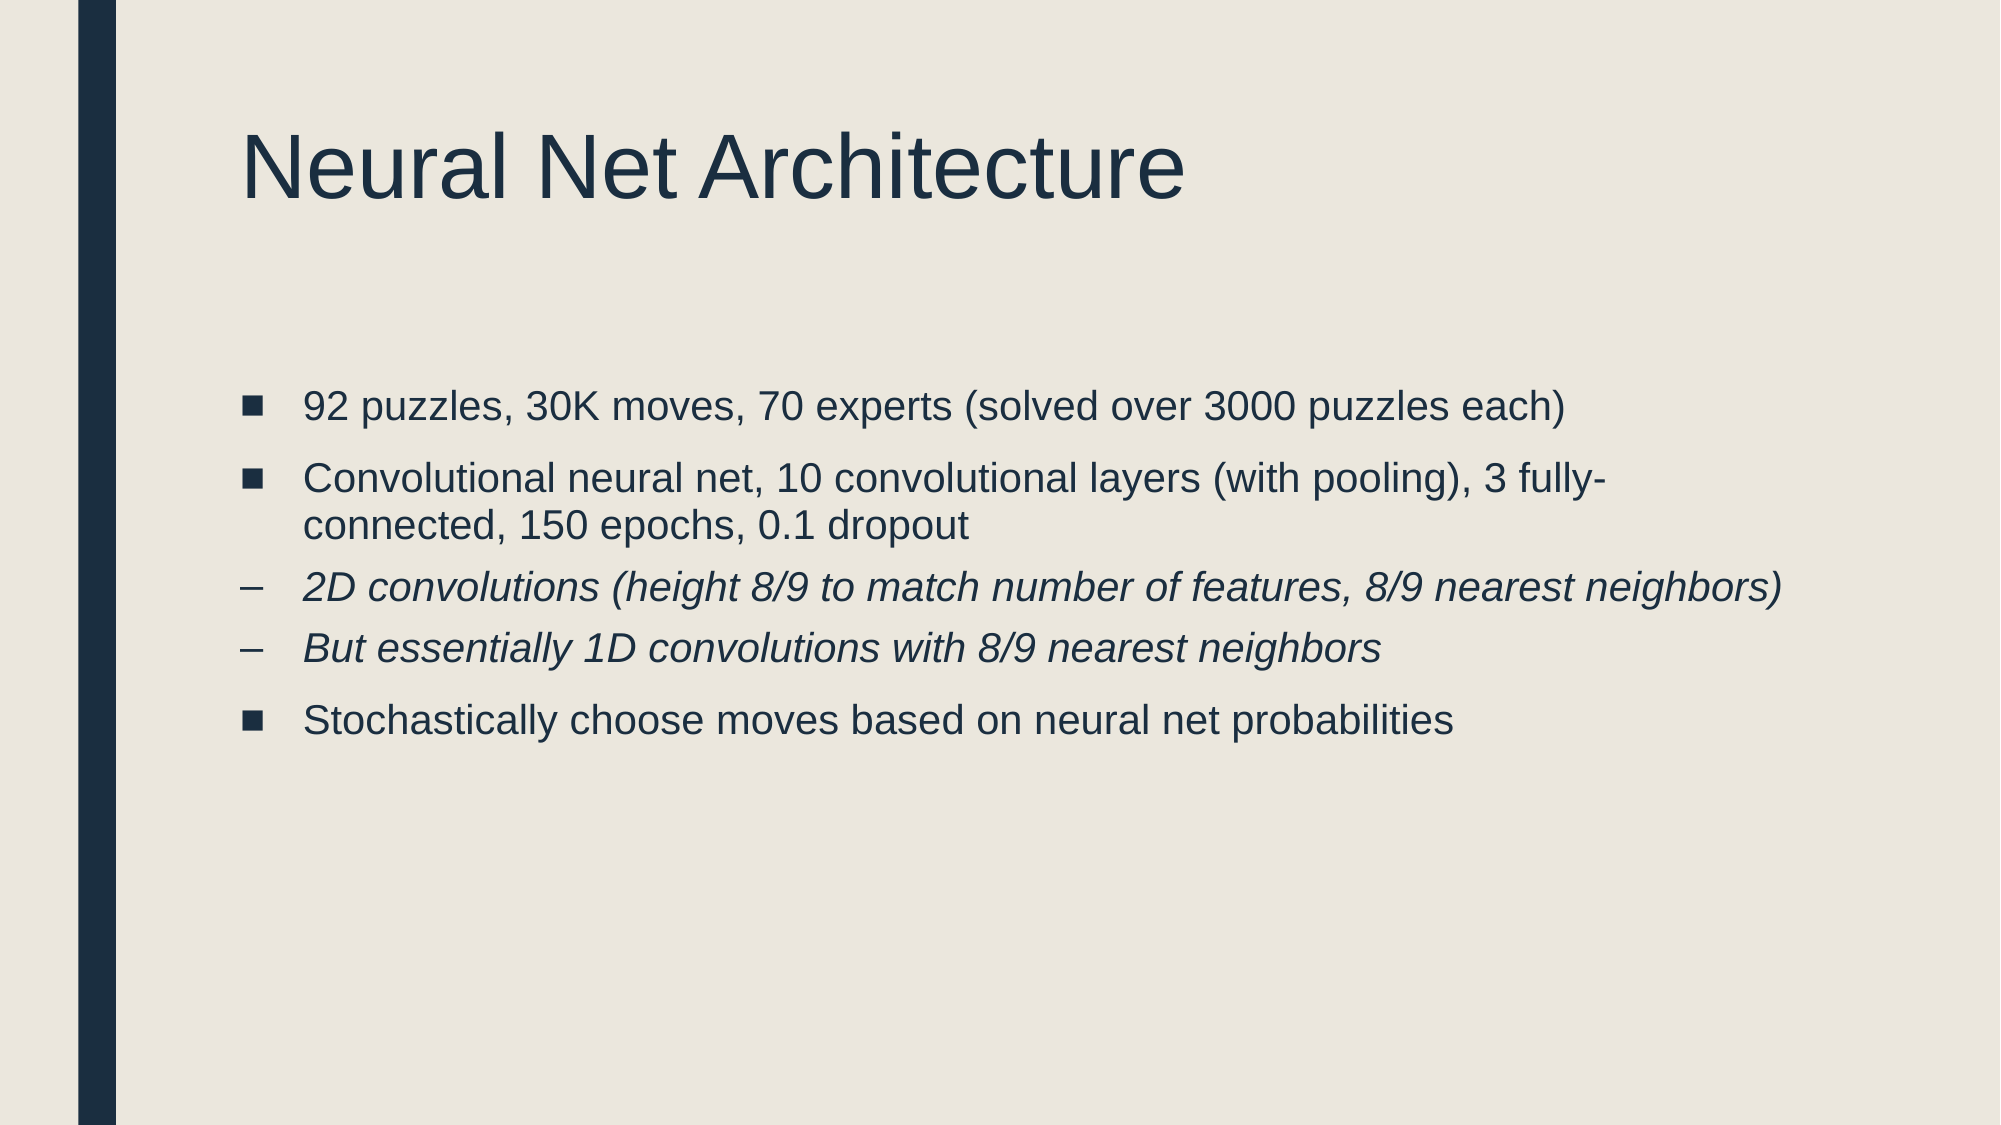

# Neural Net Architecture
92 puzzles, 30K moves, 70 experts (solved over 3000 puzzles each)
Convolutional neural net, 10 convolutional layers (with pooling), 3 fully-connected, 150 epochs, 0.1 dropout
2D convolutions (height 8/9 to match number of features, 8/9 nearest neighbors)
But essentially 1D convolutions with 8/9 nearest neighbors
Stochastically choose moves based on neural net probabilities